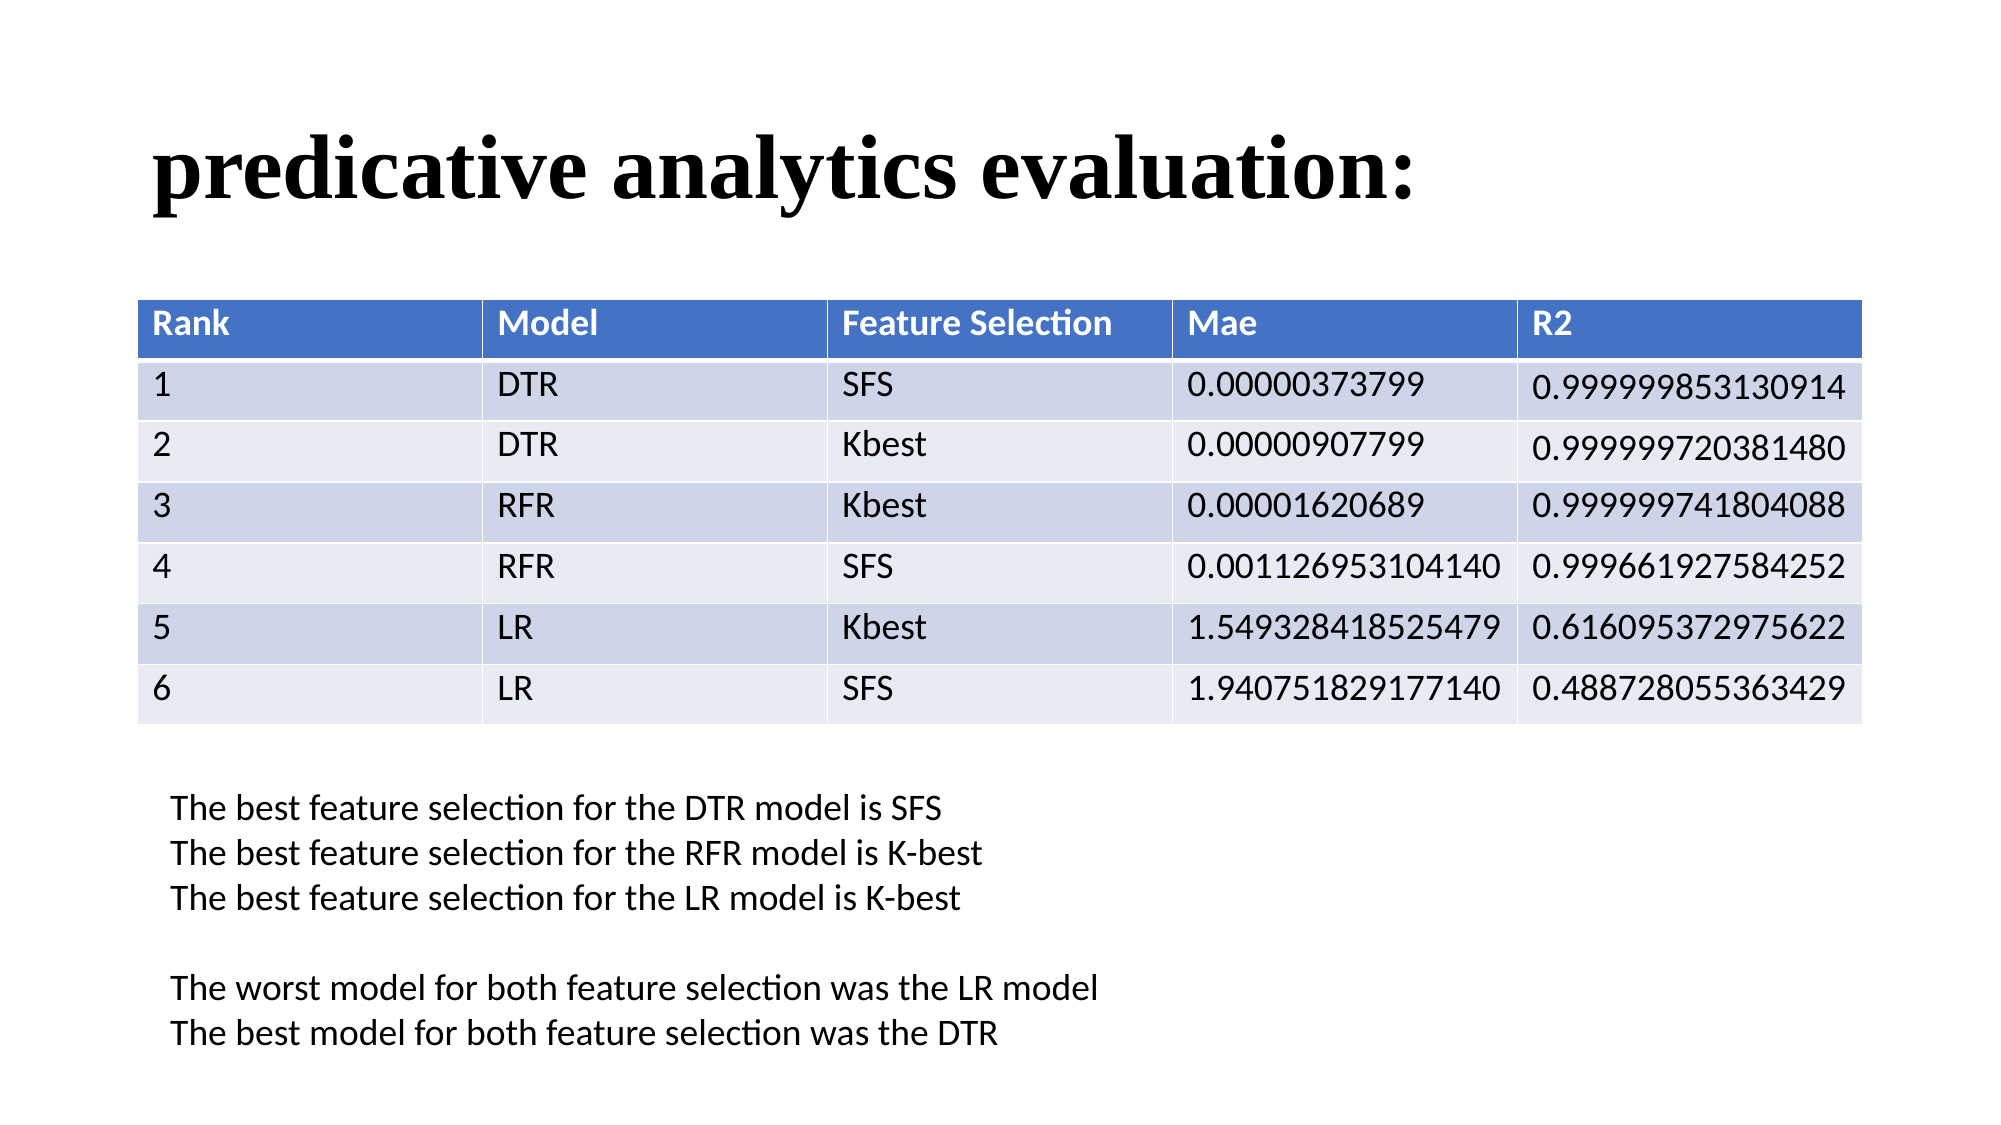

# predicative analytics evaluation:
| Rank | Model | Feature Selection | Mae | R2 |
| --- | --- | --- | --- | --- |
| 1 | DTR | SFS | 0.00000373799 | 0.999999853130914 |
| 2 | DTR | Kbest | 0.00000907799 | 0.999999720381480 |
| 3 | RFR | Kbest | 0.00001620689 | 0.999999741804088 |
| 4 | RFR | SFS | 0.001126953104140 | 0.999661927584252 |
| 5 | LR | Kbest | 1.549328418525479 | 0.616095372975622 |
| 6 | LR | SFS | 1.940751829177140 | 0.488728055363429 |
The best feature selection for the DTR model is SFS
The best feature selection for the RFR model is K-best
The best feature selection for the LR model is K-best

The worst model for both feature selection was the LR model
The best model for both feature selection was the DTR